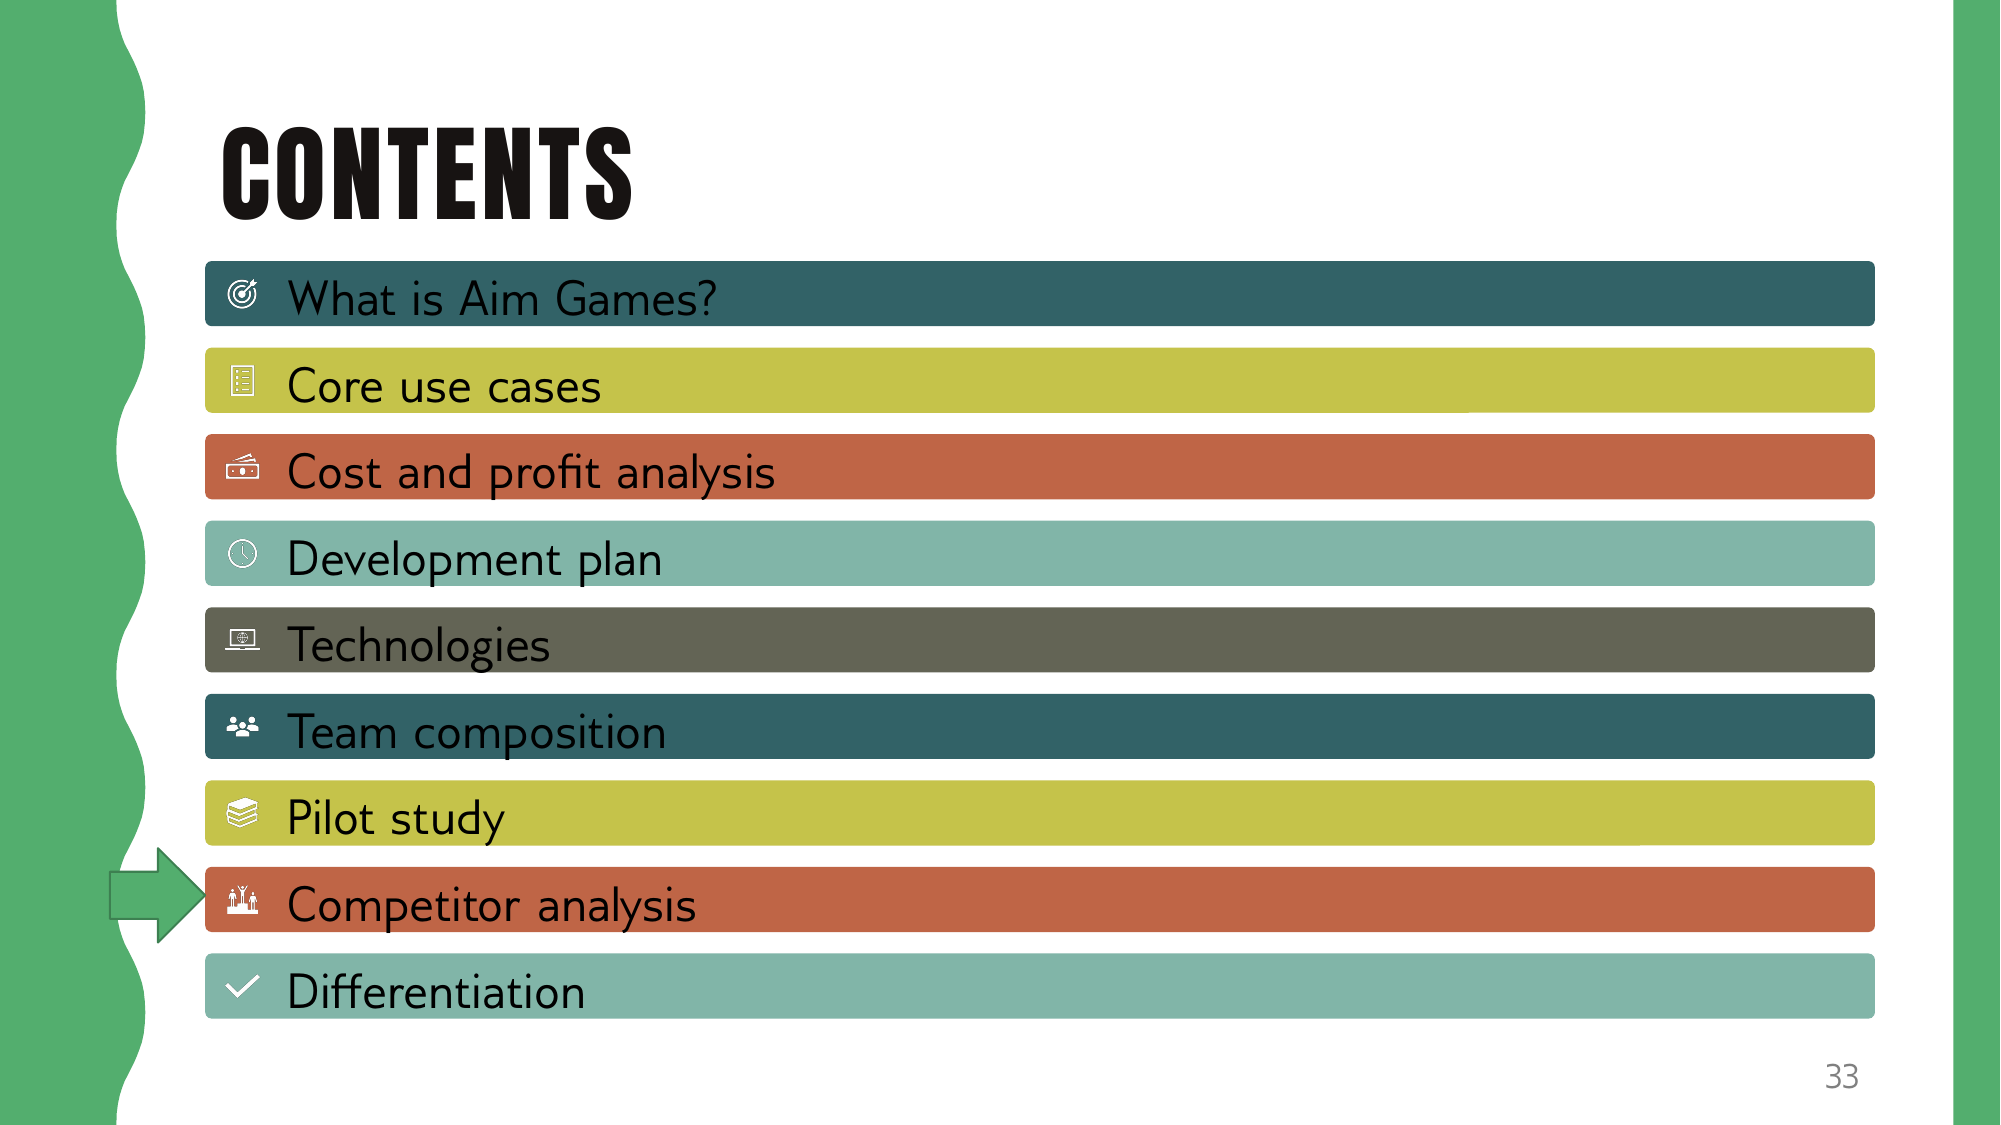

# Contents
What is Aim Games?
Core use cases
Cost and profit analysis
Development plan
Technologies
Team composition
Pilot study
Competitor analysis
Differentiation

33